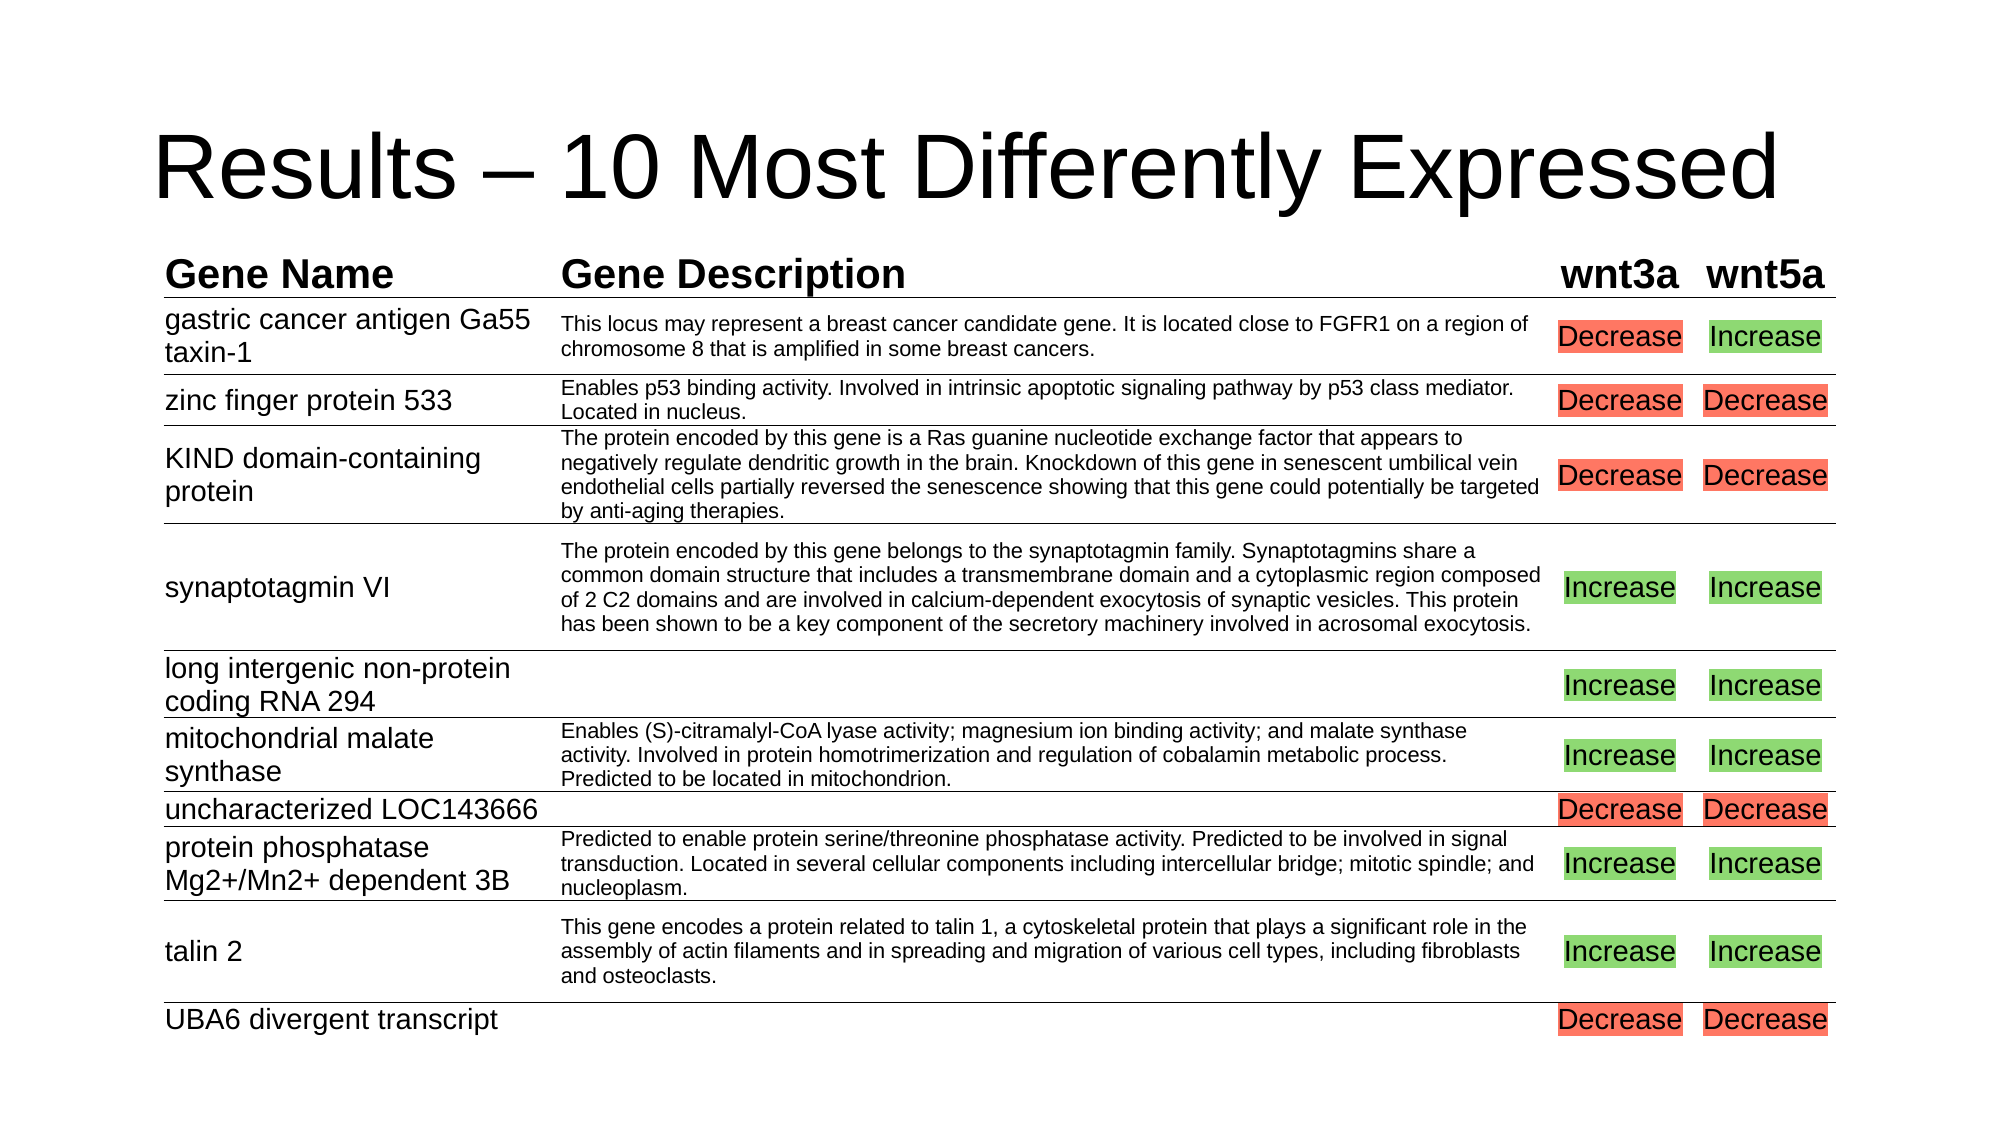

# Results – 10 Most Differently Expressed
| Gene Name | Gene Description | wnt3a | wnt5a |
| --- | --- | --- | --- |
| gastric cancer antigen Ga55 taxin-1 | This locus may represent a breast cancer candidate gene. It is located close to FGFR1 on a region of chromosome 8 that is amplified in some breast cancers. | Decrease | Increase |
| zinc finger protein 533 | Enables p53 binding activity. Involved in intrinsic apoptotic signaling pathway by p53 class mediator. Located in nucleus. | Decrease | Decrease |
| KIND domain-containing protein | The protein encoded by this gene is a Ras guanine nucleotide exchange factor that appears to negatively regulate dendritic growth in the brain. Knockdown of this gene in senescent umbilical vein endothelial cells partially reversed the senescence showing that this gene could potentially be targeted by anti-aging therapies. | Decrease | Decrease |
| synaptotagmin VI | The protein encoded by this gene belongs to the synaptotagmin family. Synaptotagmins share a common domain structure that includes a transmembrane domain and a cytoplasmic region composed of 2 C2 domains and are involved in calcium-dependent exocytosis of synaptic vesicles. This protein has been shown to be a key component of the secretory machinery involved in acrosomal exocytosis. | Increase | Increase |
| long intergenic non-protein coding RNA 294 |  | Increase | Increase |
| mitochondrial malate synthase | Enables (S)-citramalyl-CoA lyase activity; magnesium ion binding activity; and malate synthase activity. Involved in protein homotrimerization and regulation of cobalamin metabolic process. Predicted to be located in mitochondrion. | Increase | Increase |
| uncharacterized LOC143666 |  | Decrease | Decrease |
| protein phosphatase Mg2+/Mn2+ dependent 3B | Predicted to enable protein serine/threonine phosphatase activity. Predicted to be involved in signal transduction. Located in several cellular components including intercellular bridge; mitotic spindle; and nucleoplasm. | Increase | Increase |
| talin 2 | This gene encodes a protein related to talin 1, a cytoskeletal protein that plays a significant role in the assembly of actin filaments and in spreading and migration of various cell types, including fibroblasts and osteoclasts. | Increase | Increase |
| UBA6 divergent transcript |  | Decrease | Decrease |